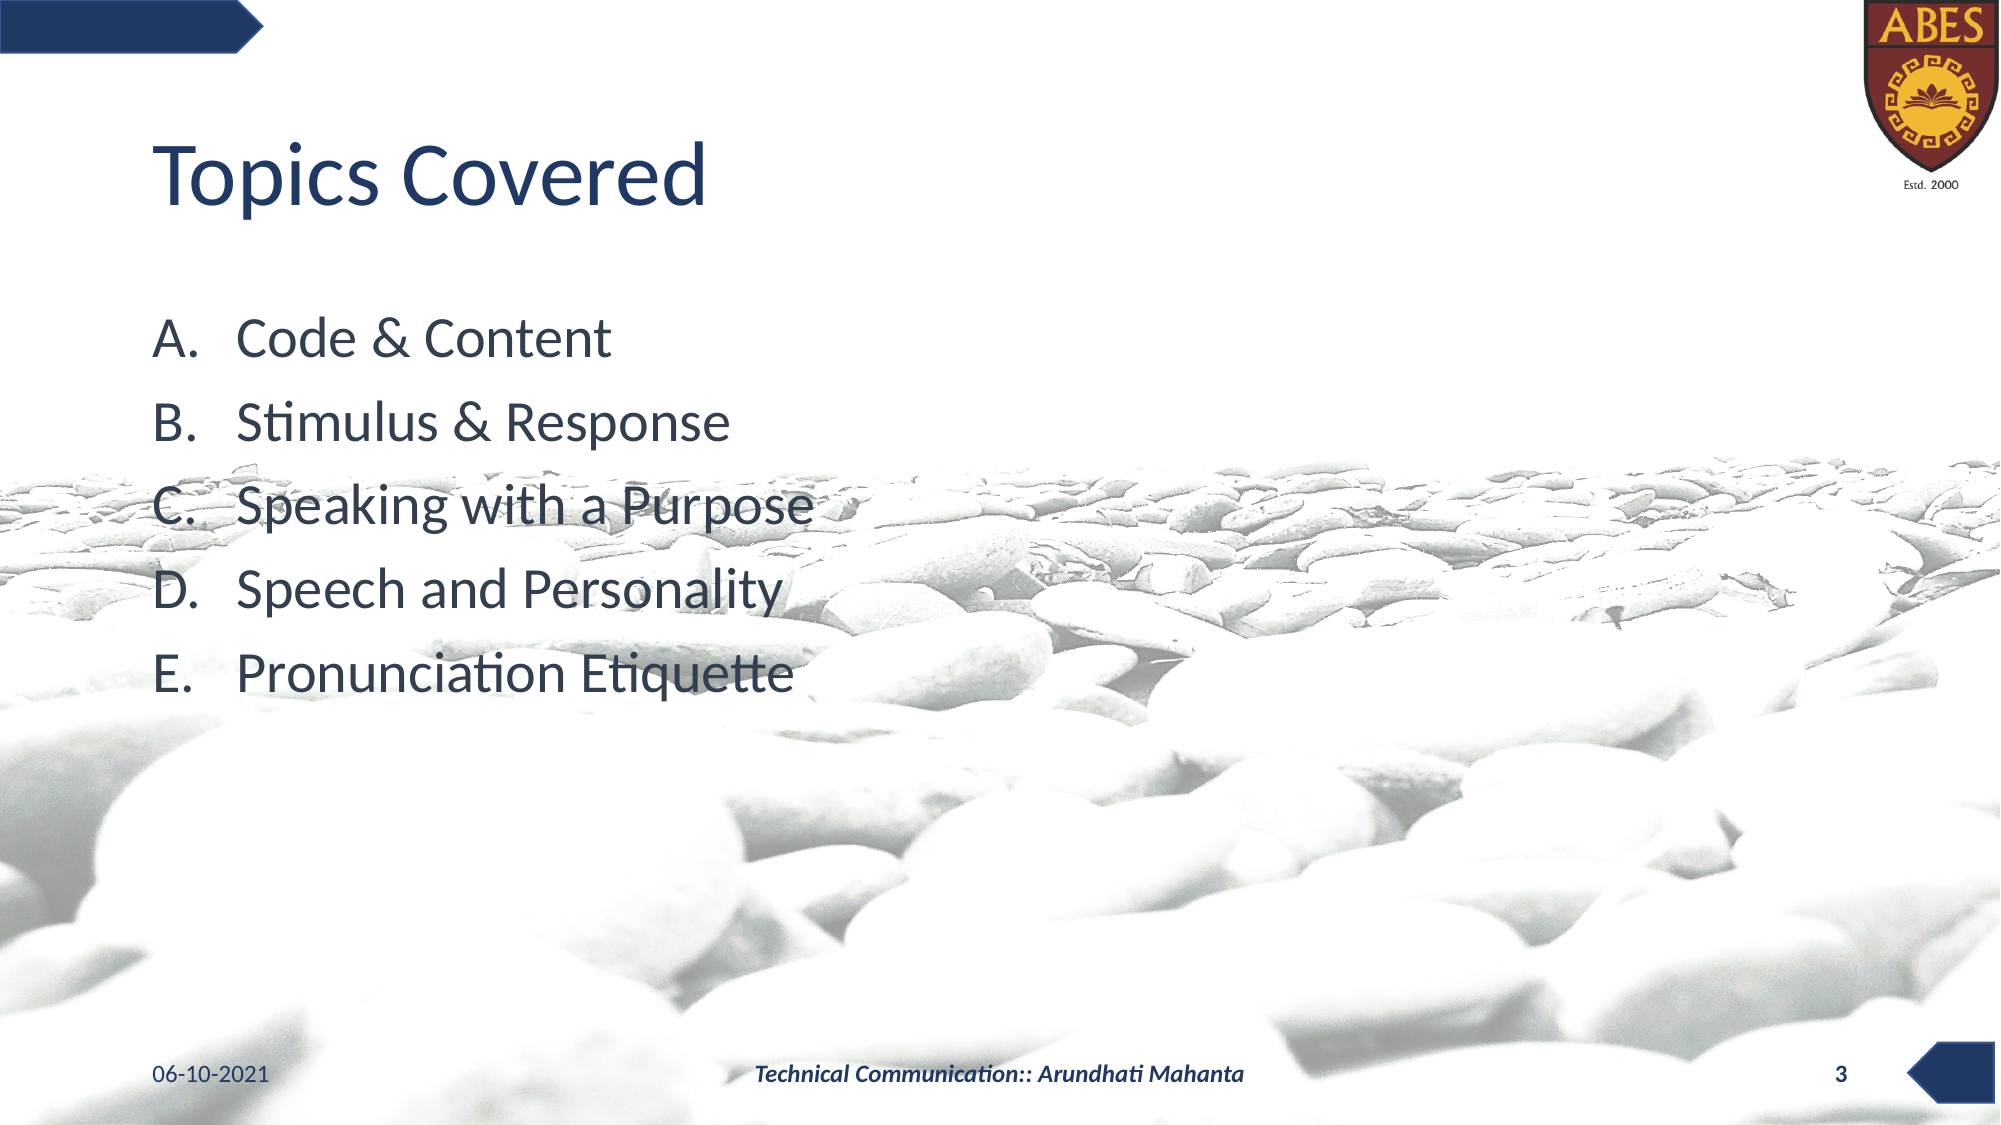

# Topics Covered
Code & Content
Stimulus & Response
Speaking with a Purpose
Speech and Personality
Pronunciation Etiquette
06-10-2021
Technical Communication:: Arundhati Mahanta
3